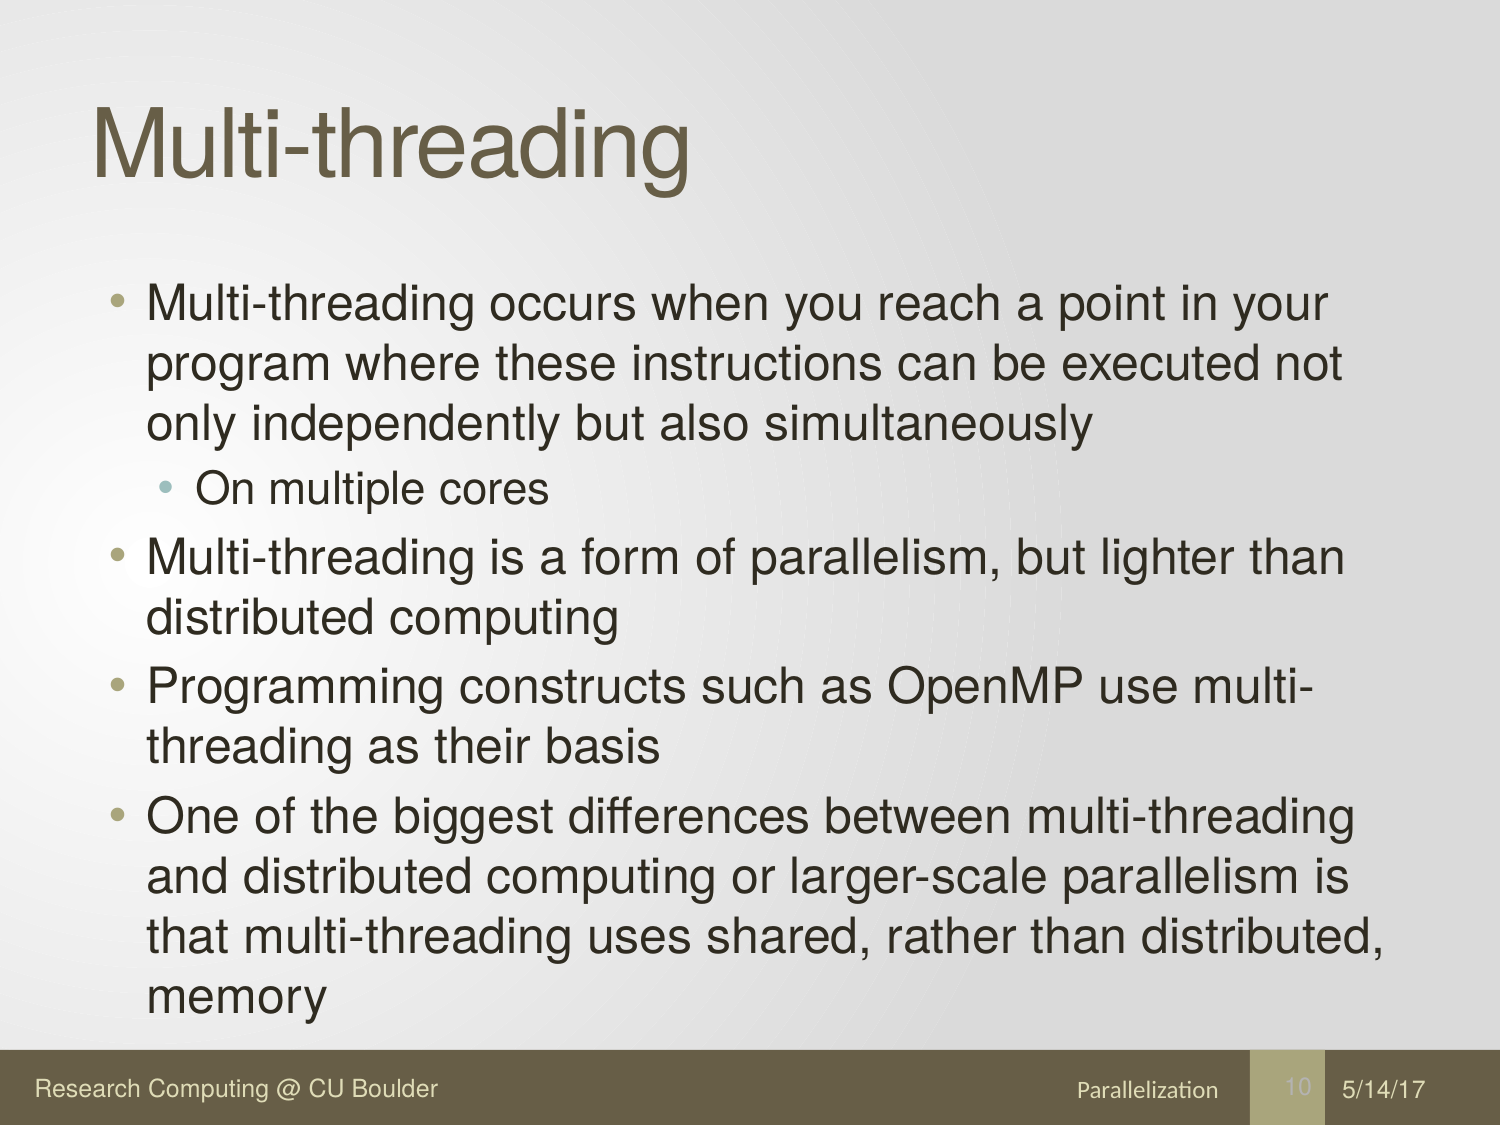

# Multi-threading
Multi-threading occurs when you reach a point in your program where these instructions can be executed not only independently but also simultaneously
On multiple cores
Multi-threading is a form of parallelism, but lighter than distributed computing
Programming constructs such as OpenMP use multi-threading as their basis
One of the biggest differences between multi-threading and distributed computing or larger-scale parallelism is that multi-threading uses shared, rather than distributed, memory
Parallelization
5/14/17
10